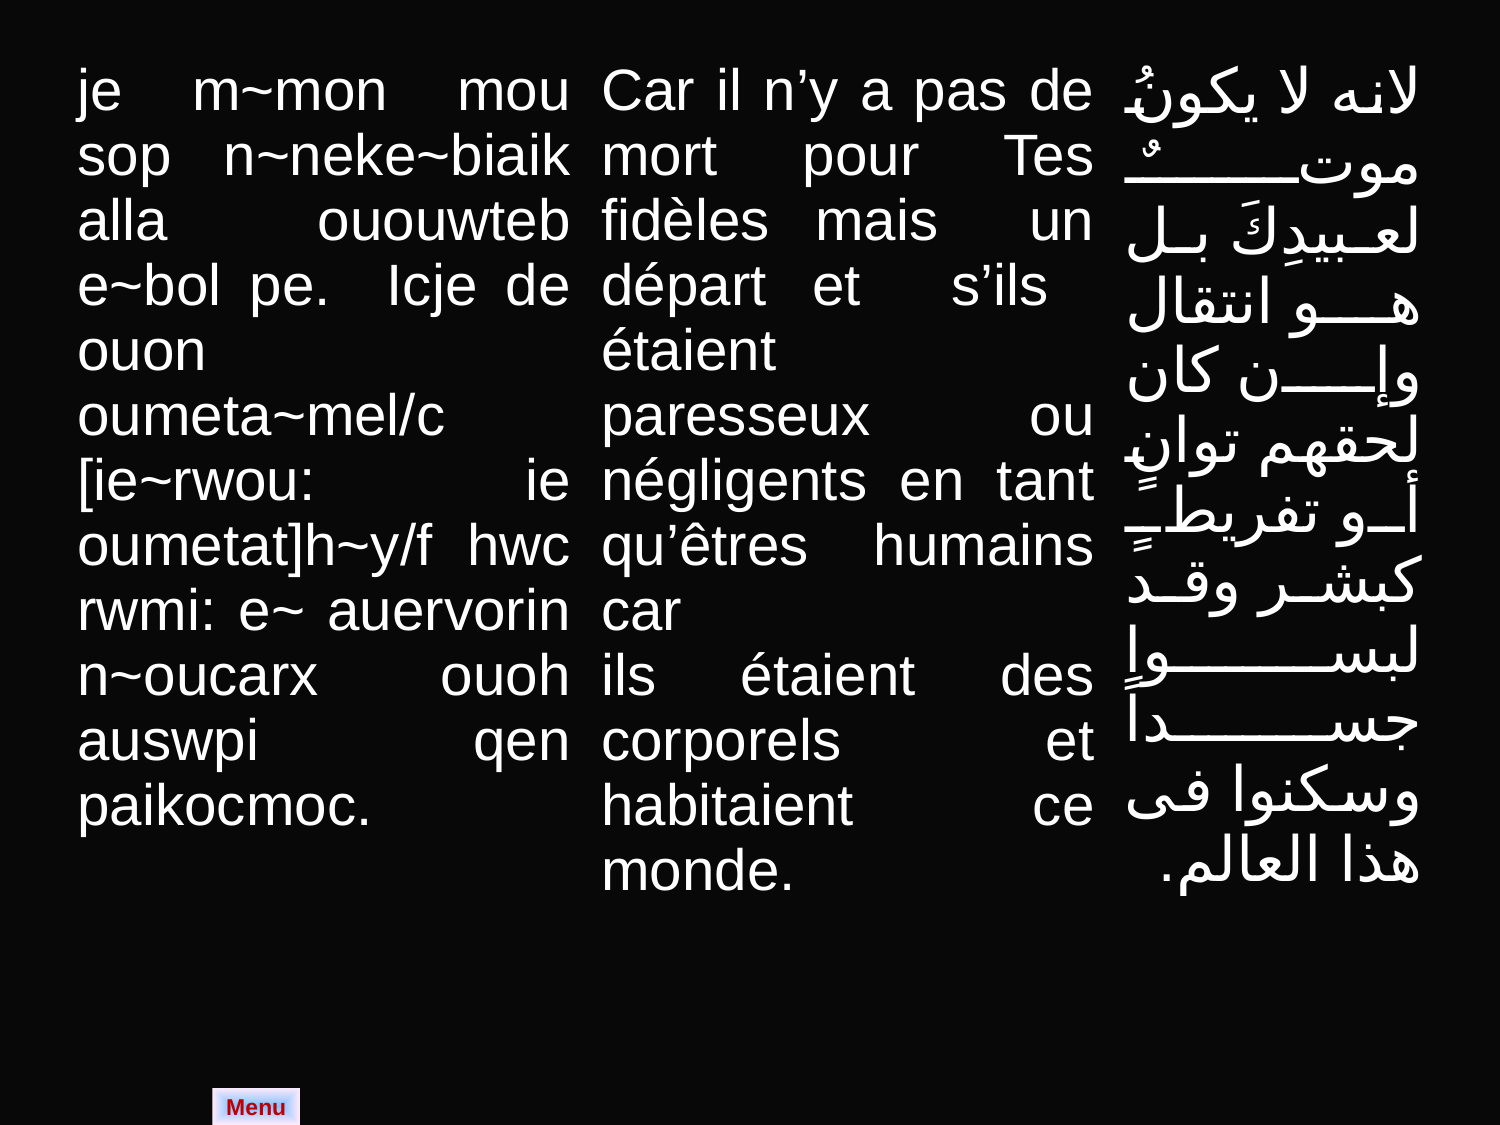

| je m~mon mou sop n~neke~biaik alla ououwteb e~bol pe. Icje de ouon oumeta~mel/c [ie~rwou: ie oumetat]h~y/f hwc rwmi: e~ auervorin n~oucarx ouoh auswpi qen paikocmoc. | Car il n’y a pas de mort pour Tes fidèles mais un départ et s’ils étaient paresseux ou négligents en tant qu’êtres humains car ils étaient des corporels et habitaient ce monde. | لانه لا يكونُ موتٌ لعبيدِكَ بل هو انتقال وإن كان لحقهم توانٍ أو تفريطٍ كبشر وقد لبسوا جسداً وسكنوا فى هذا العالم. |
| --- | --- | --- |
Menu